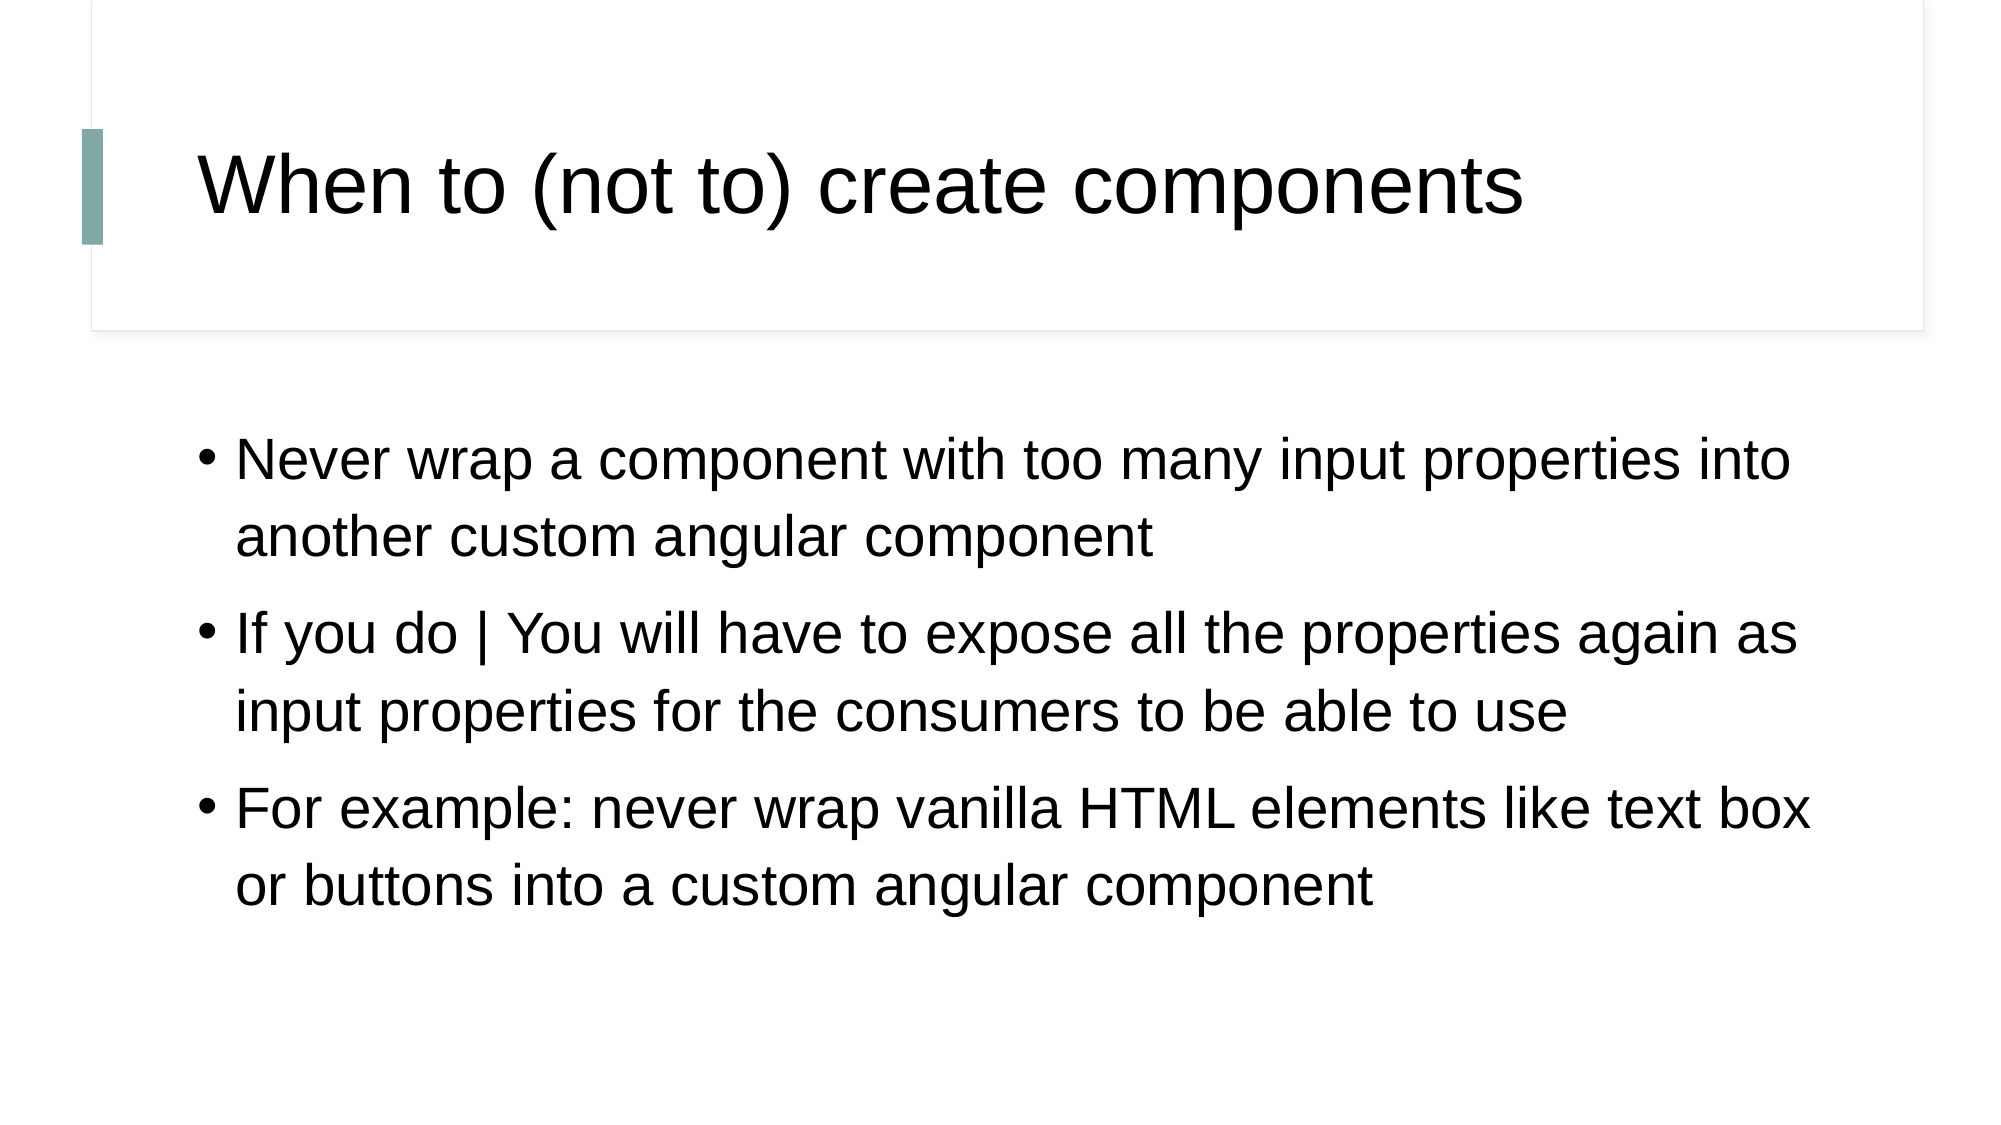

# When to (not to) create components
Never wrap a component with too many input properties into another custom angular component
If you do | You will have to expose all the properties again as input properties for the consumers to be able to use
For example: never wrap vanilla HTML elements like text box or buttons into a custom angular component